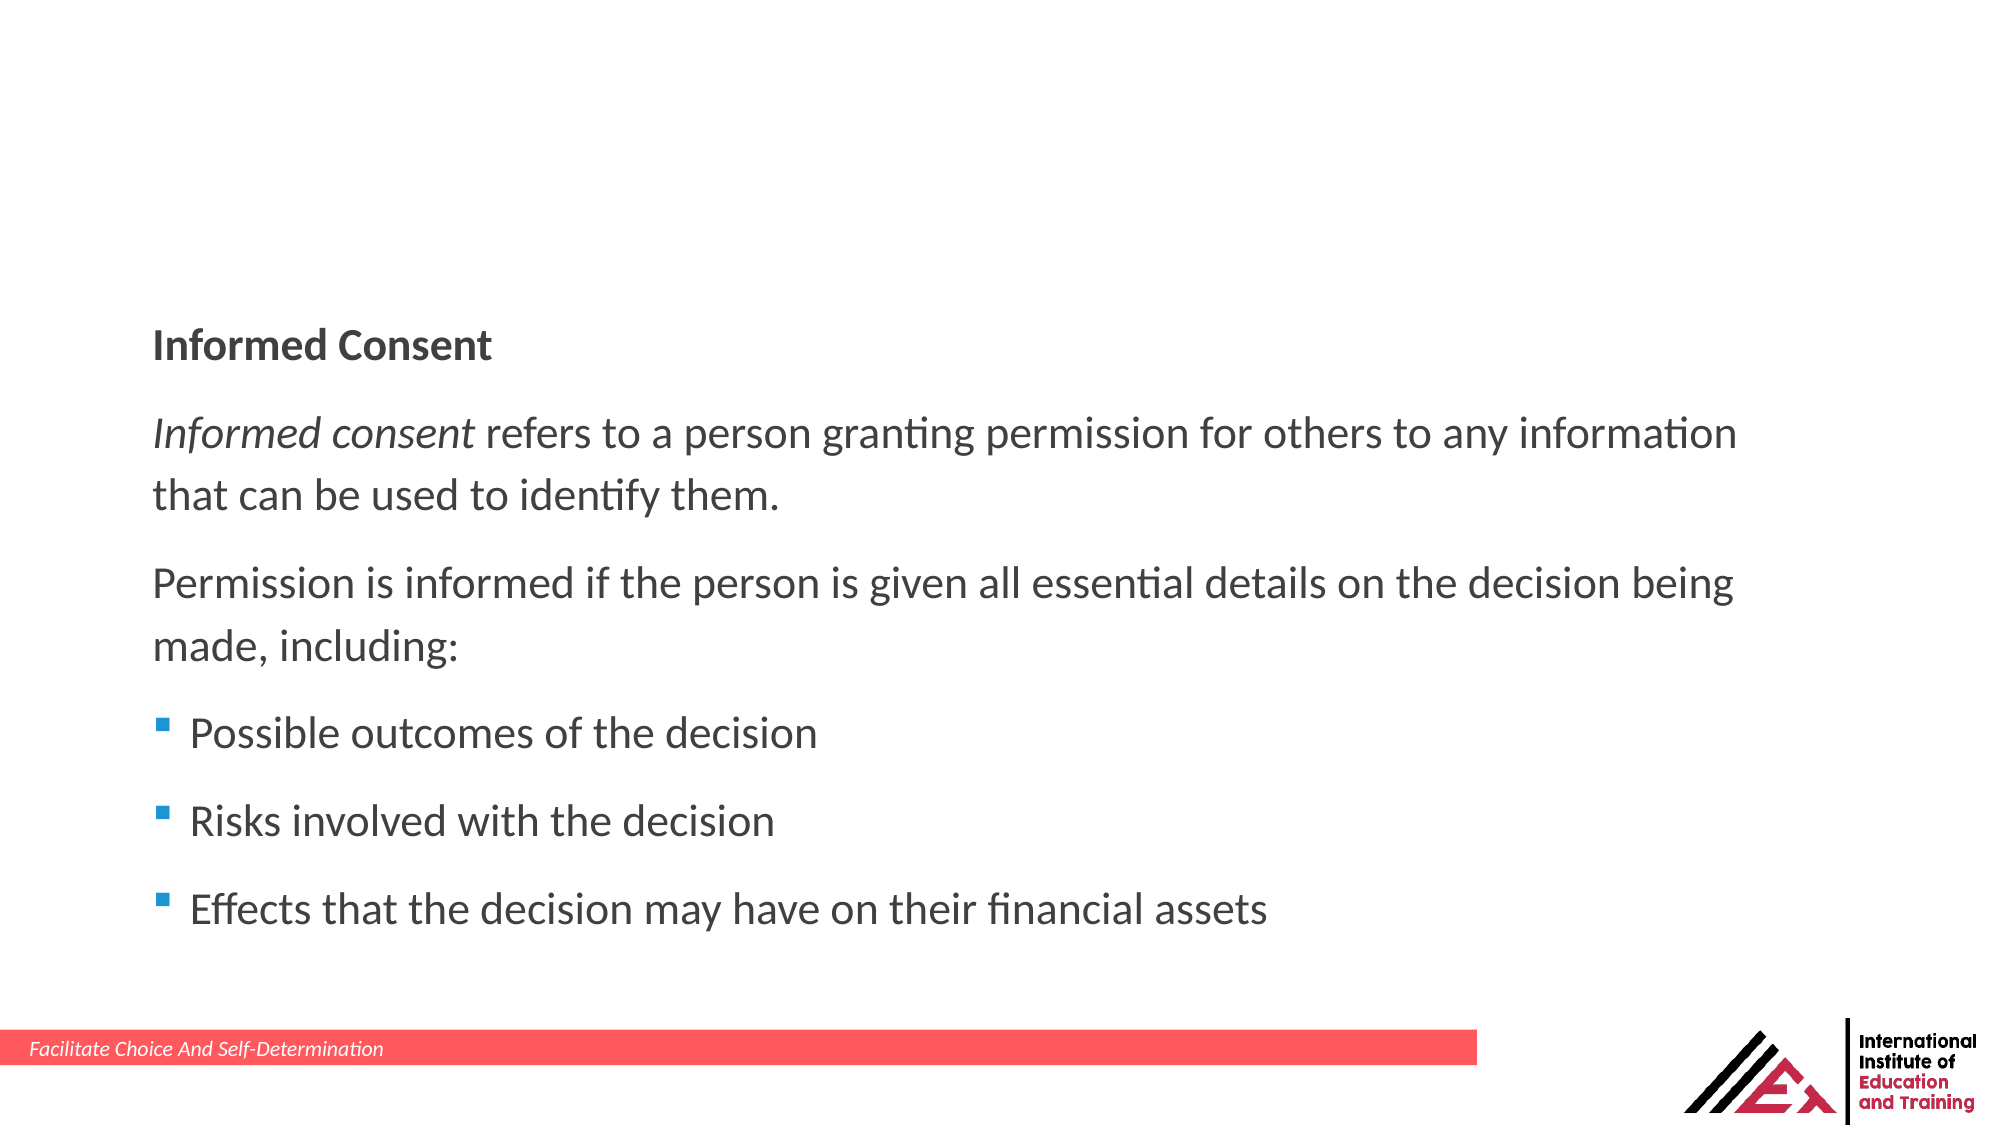

Informed Consent
Informed consent refers to a person granting permission for others to any information that can be used to identify them.
Permission is informed if the person is given all essential details on the decision being made, including:
Possible outcomes of the decision
Risks involved with the decision
Effects that the decision may have on their financial assets
Facilitate Choice And Self-Determination